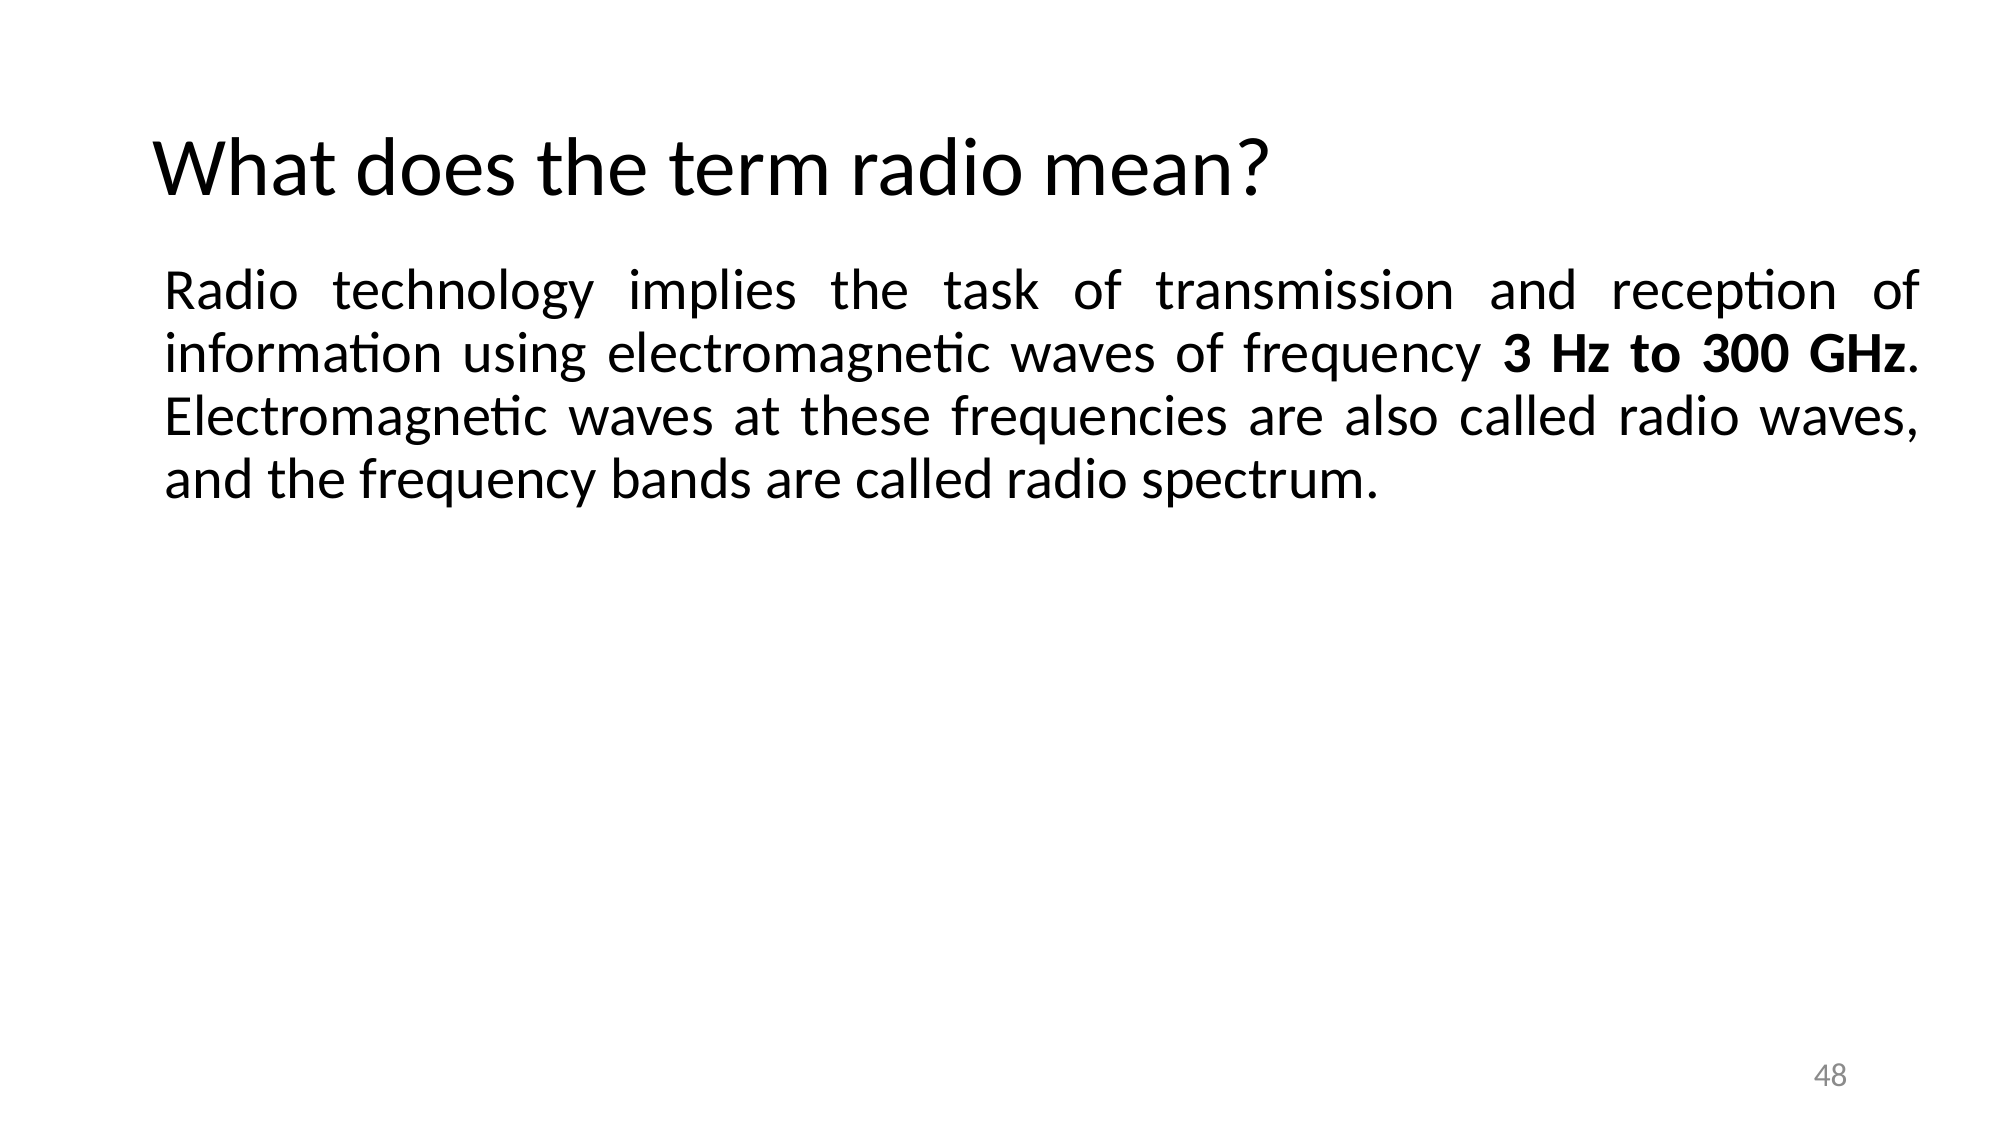

# What does the term radio mean?
Radio technology implies the task of transmission and reception of information using electromagnetic waves of frequency 3 Hz to 300 GHz. Electromagnetic waves at these frequencies are also called radio waves, and the frequency bands are called radio spectrum.
48